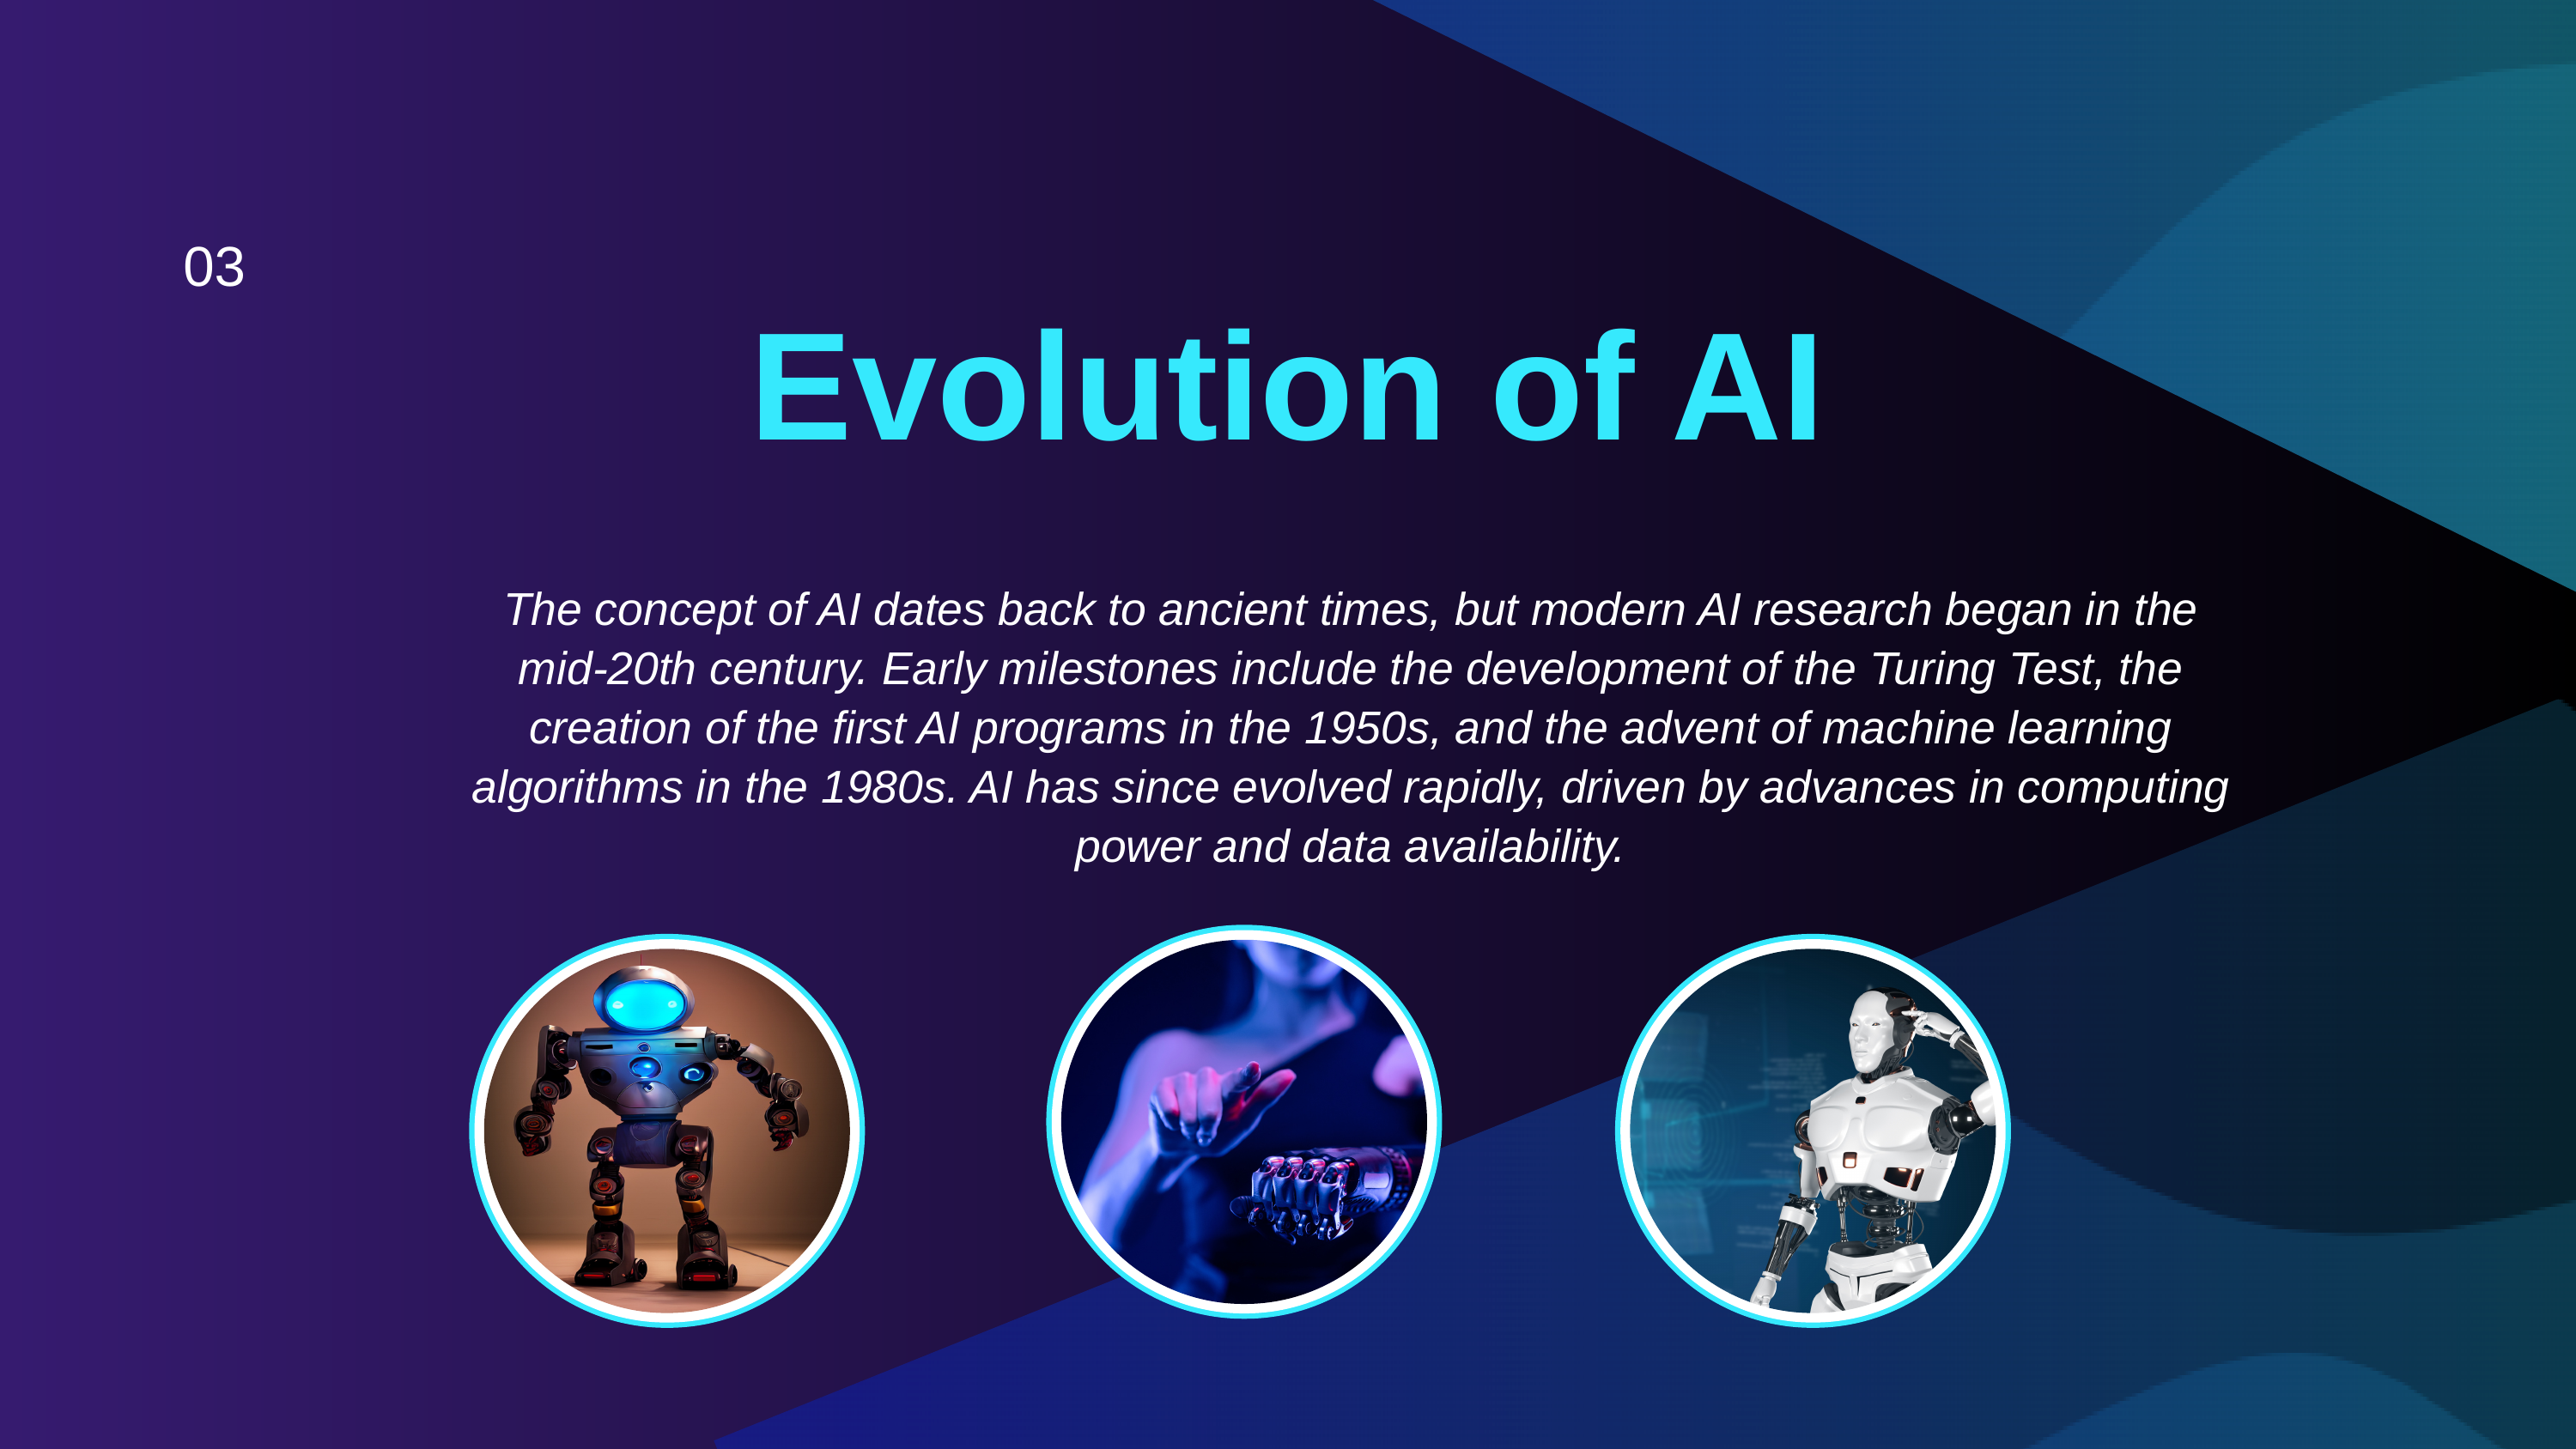

03
Evolution of AI
The concept of AI dates back to ancient times, but modern AI research began in the mid-20th century. Early milestones include the development of the Turing Test, the creation of the first AI programs in the 1950s, and the advent of machine learning algorithms in the 1980s. AI has since evolved rapidly, driven by advances in computing power and data availability.